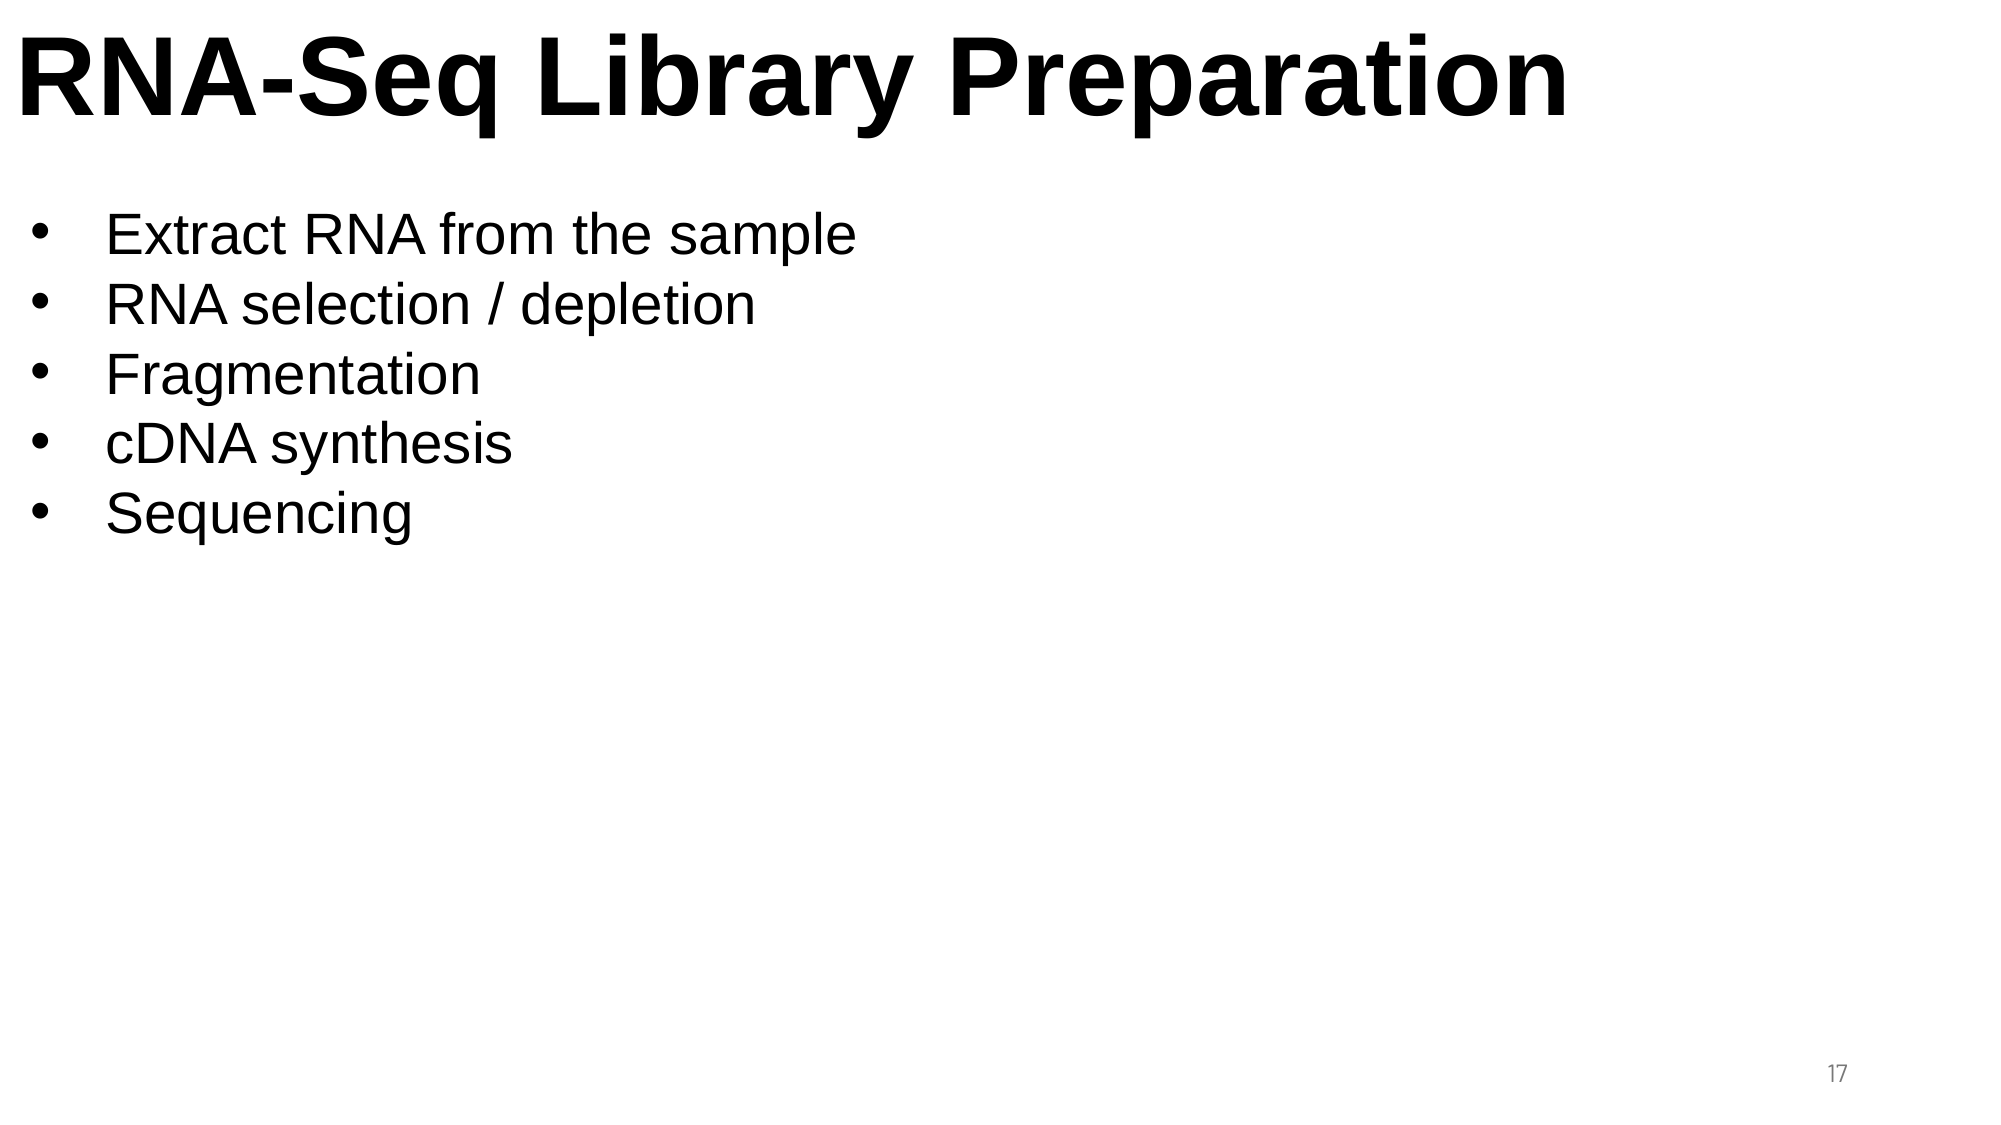

RNA-Seq Library Preparation
Extract RNA from the sample
RNA selection / depletion
Fragmentation
cDNA synthesis
Sequencing

17